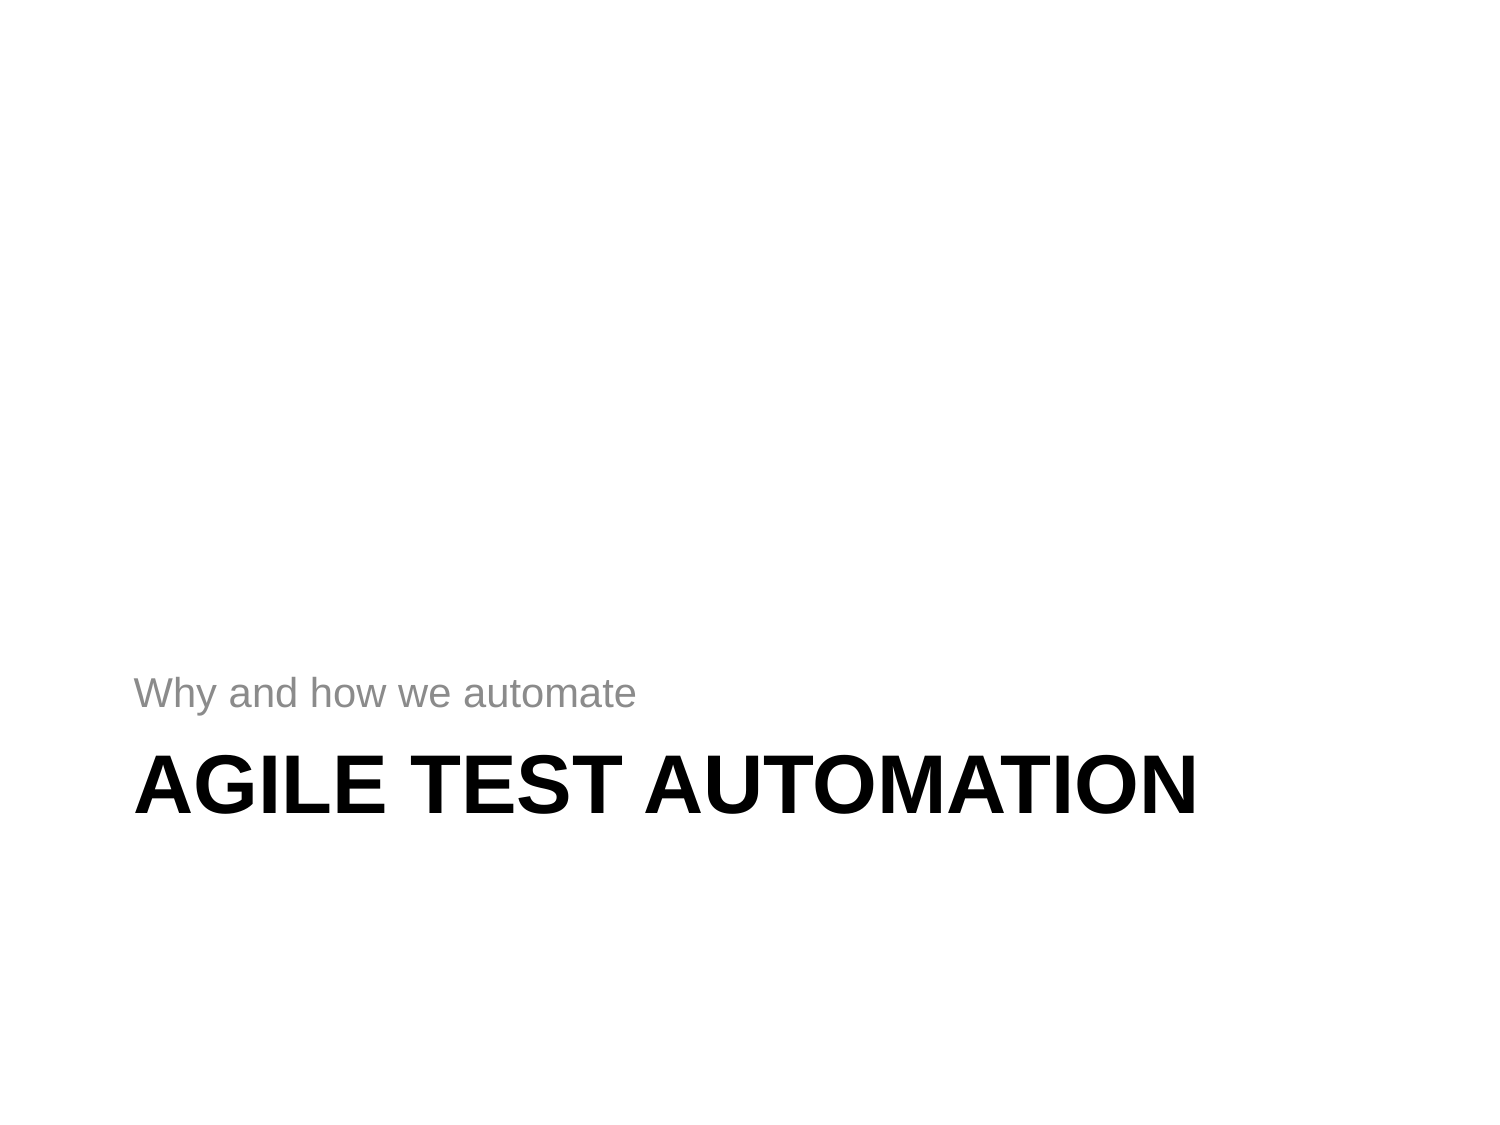

Why and how we automate
# Agile test automation